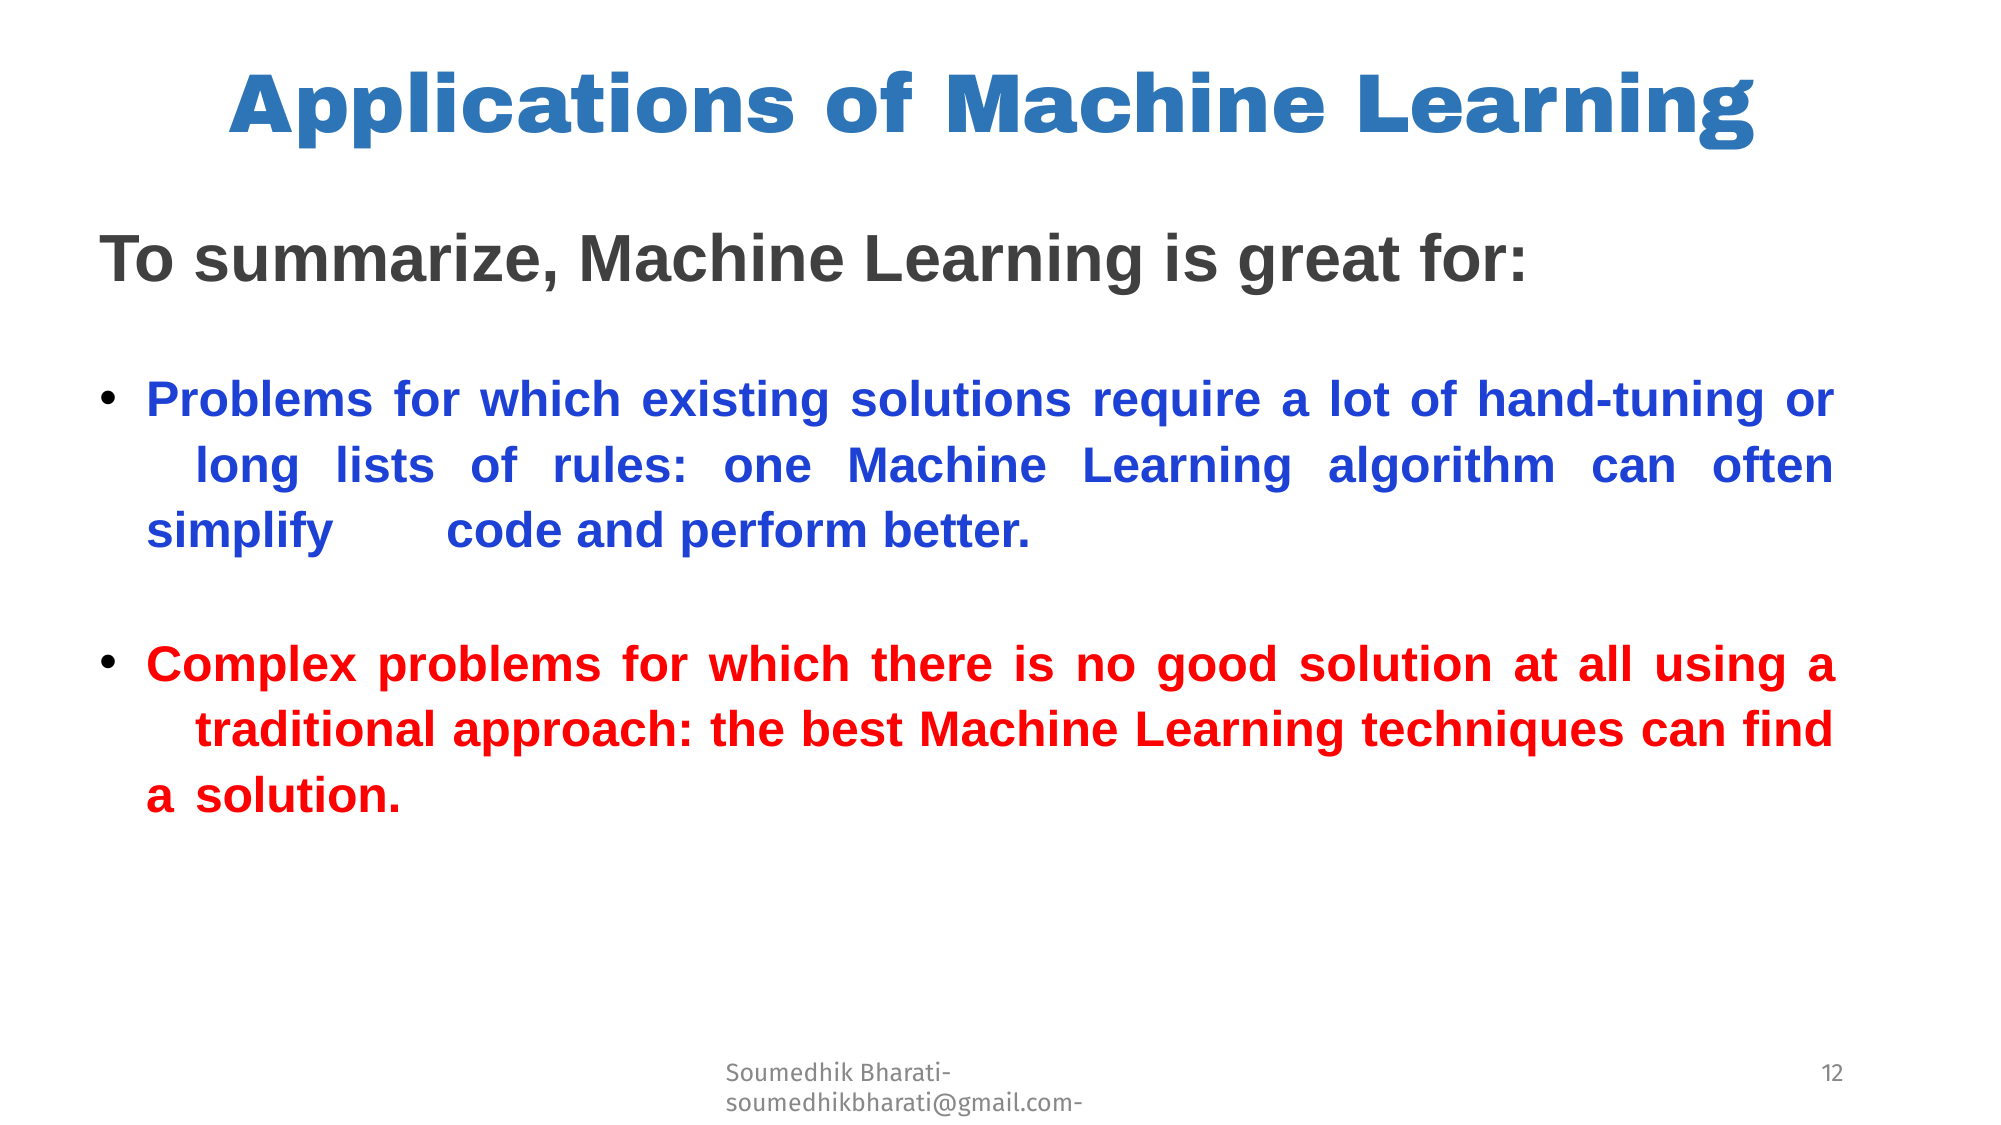

# Applications of Machine Learning
To summarize, Machine Learning is great for:
Problems for which existing solutions require a lot of hand-tuning or 	long lists of rules: one Machine Learning algorithm can often simplify 	code and perform better.

Complex problems for which there is no good solution at all using a 	traditional approach: the best Machine Learning techniques can find a 	solution.
Soumedhik Bharati- soumedhikbharati@gmail.com-
12